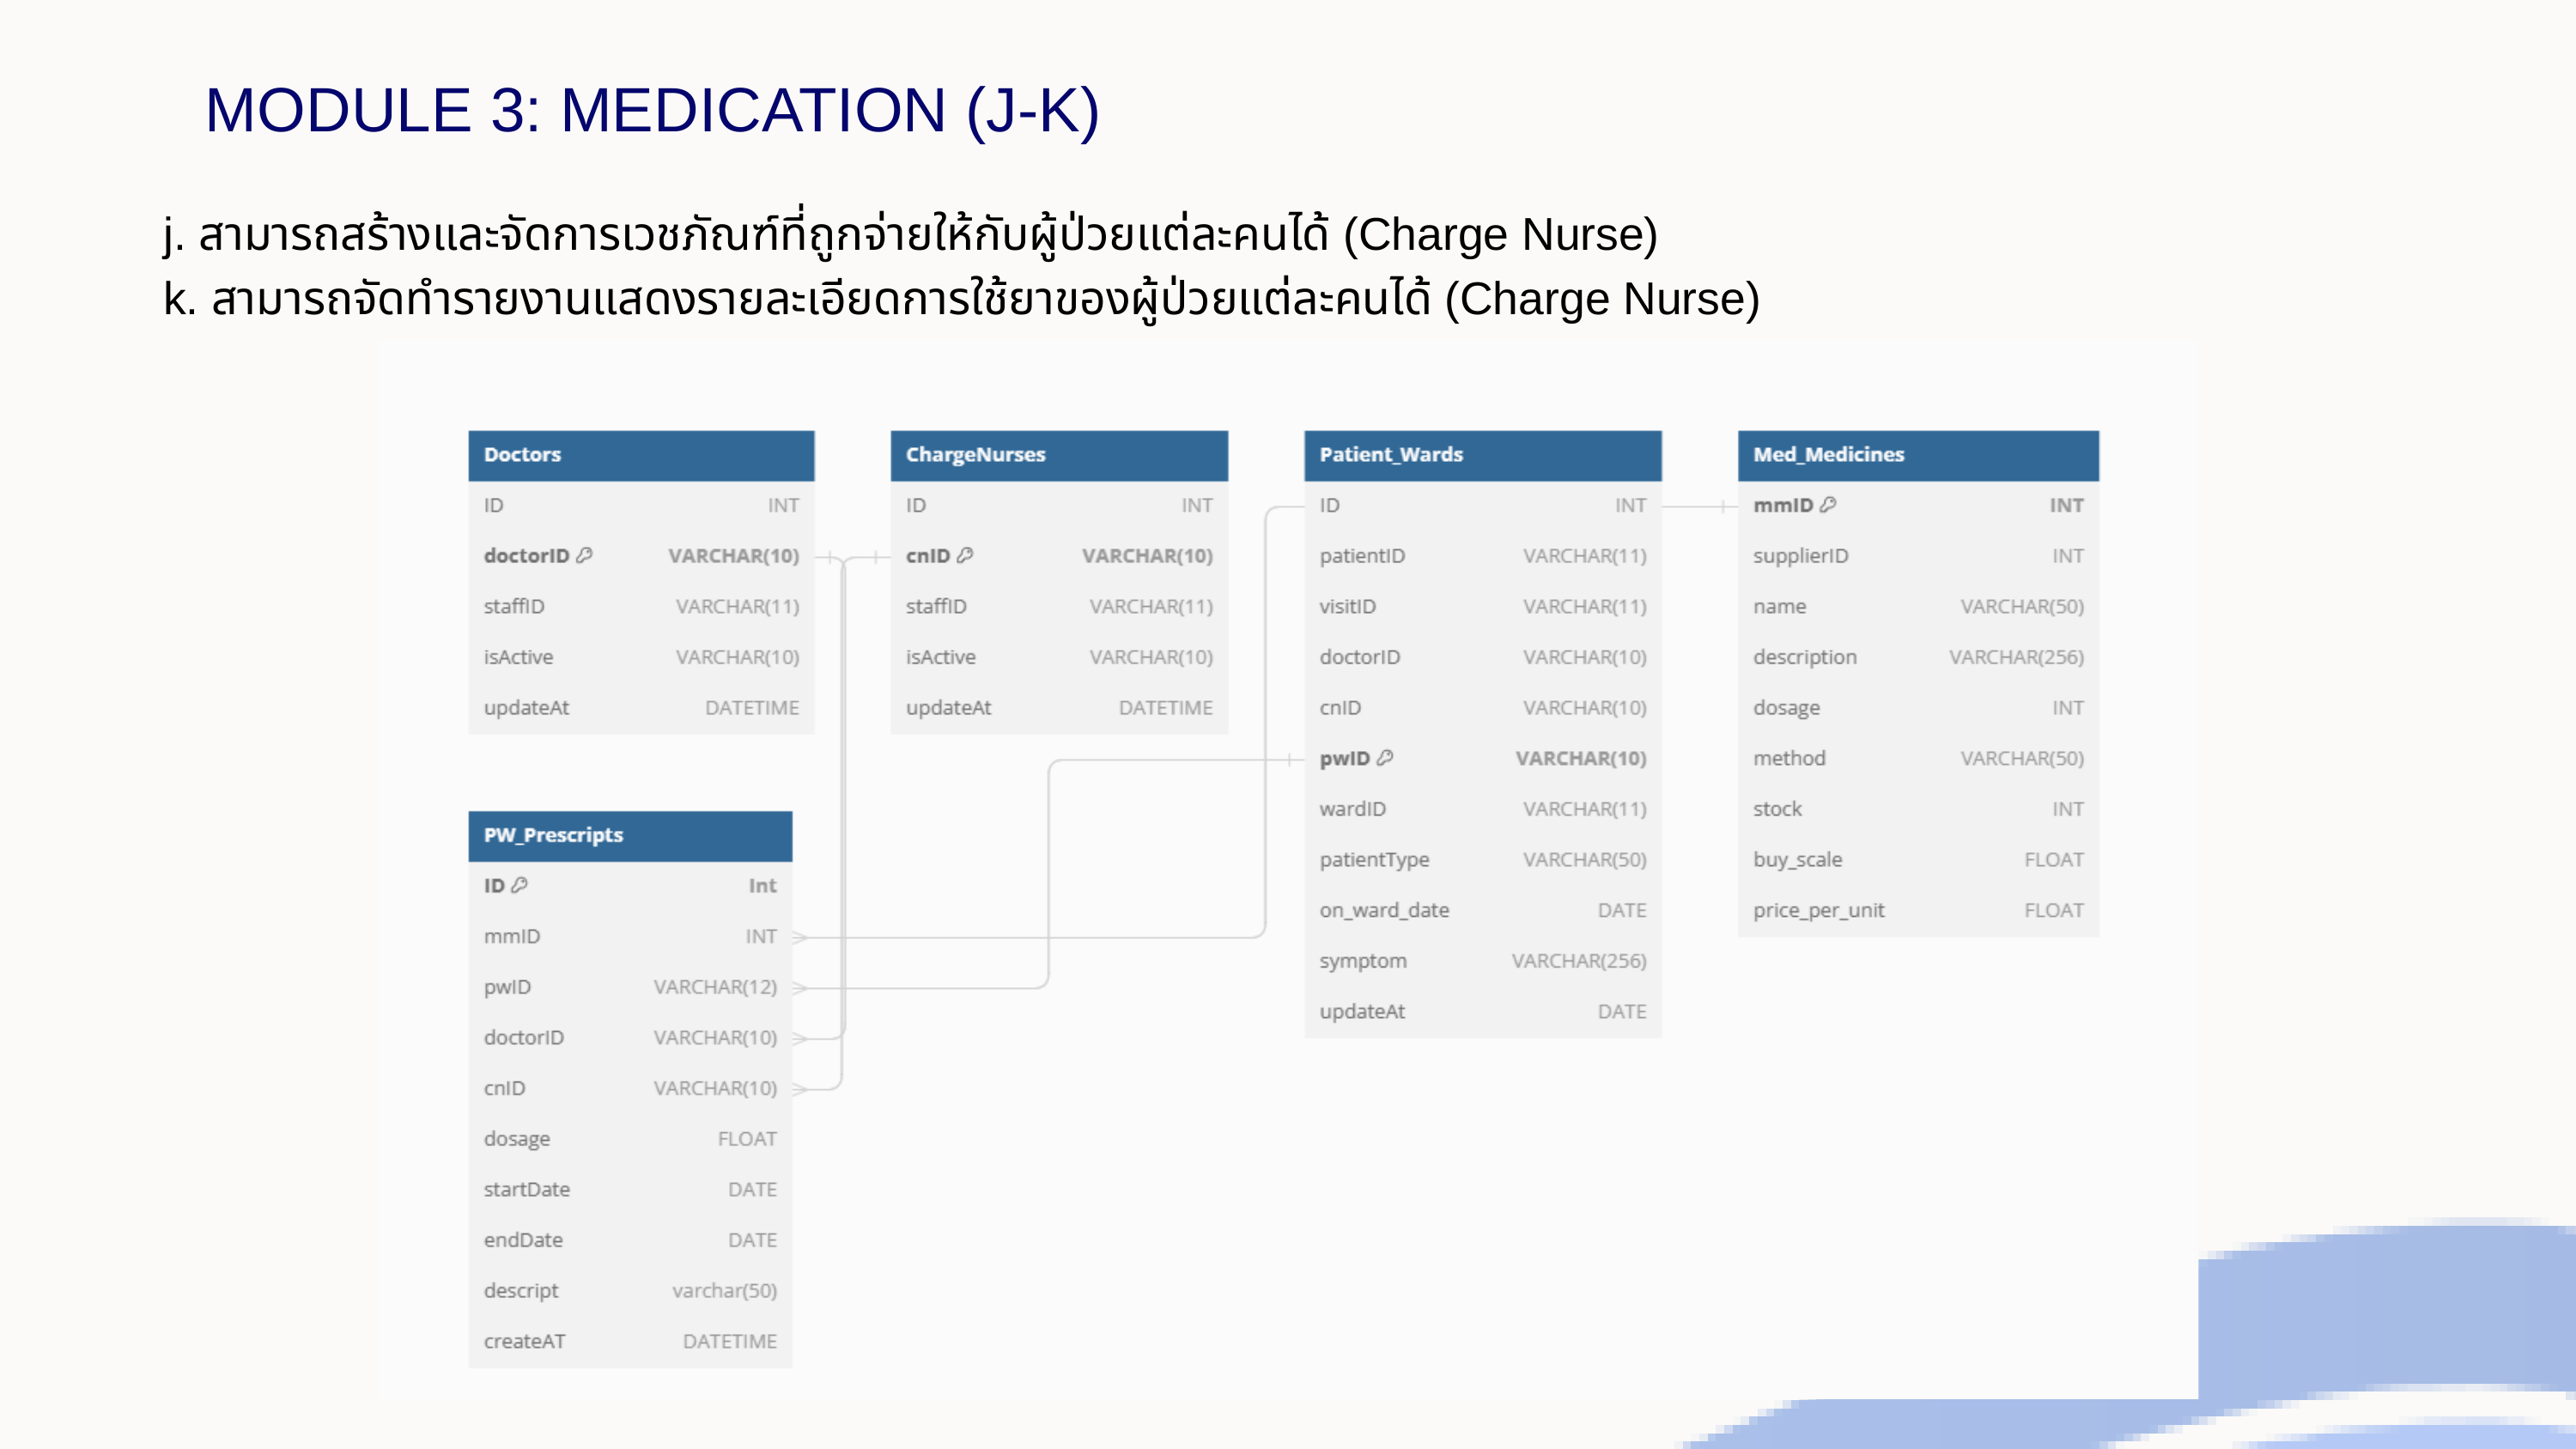

MODULE 3: MEDICATION (J-K)
j. สามารถสร้างและจัดการเวชภัณฑ์ที่ถูกจ่ายให้กับผู้ป่วยแต่ละคนได้ (Charge Nurse)
k. สามารถจัดทำรายงานแสดงรายละเอียดการใช้ยาของผู้ป่วยแต่ละคนได้ (Charge Nurse)